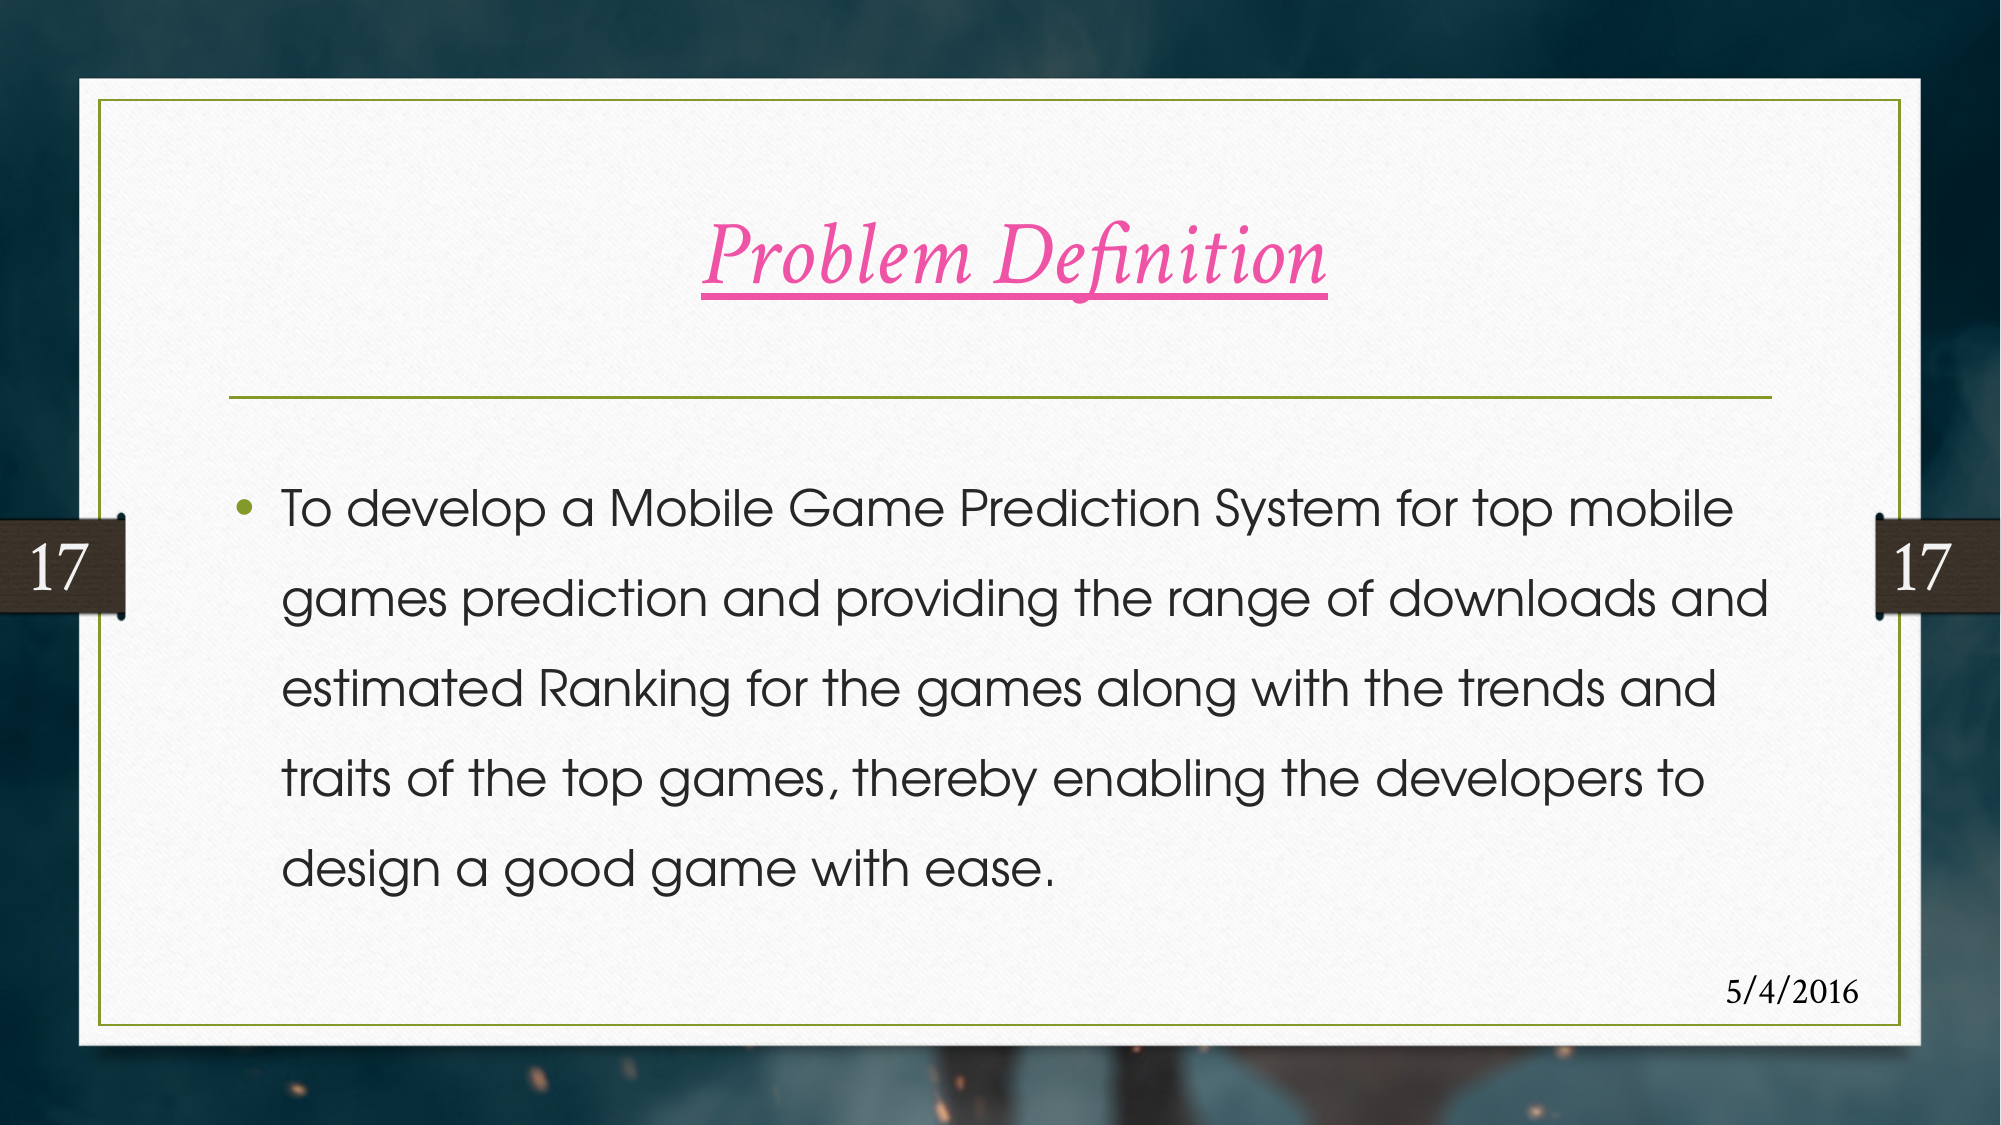

# Problem Definition
To develop a Mobile Game Prediction System for top mobile games prediction and providing the range of downloads and estimated Ranking for the games along with the trends and traits of the top games, thereby enabling the developers to design a good game with ease.
17
17
5/4/2016